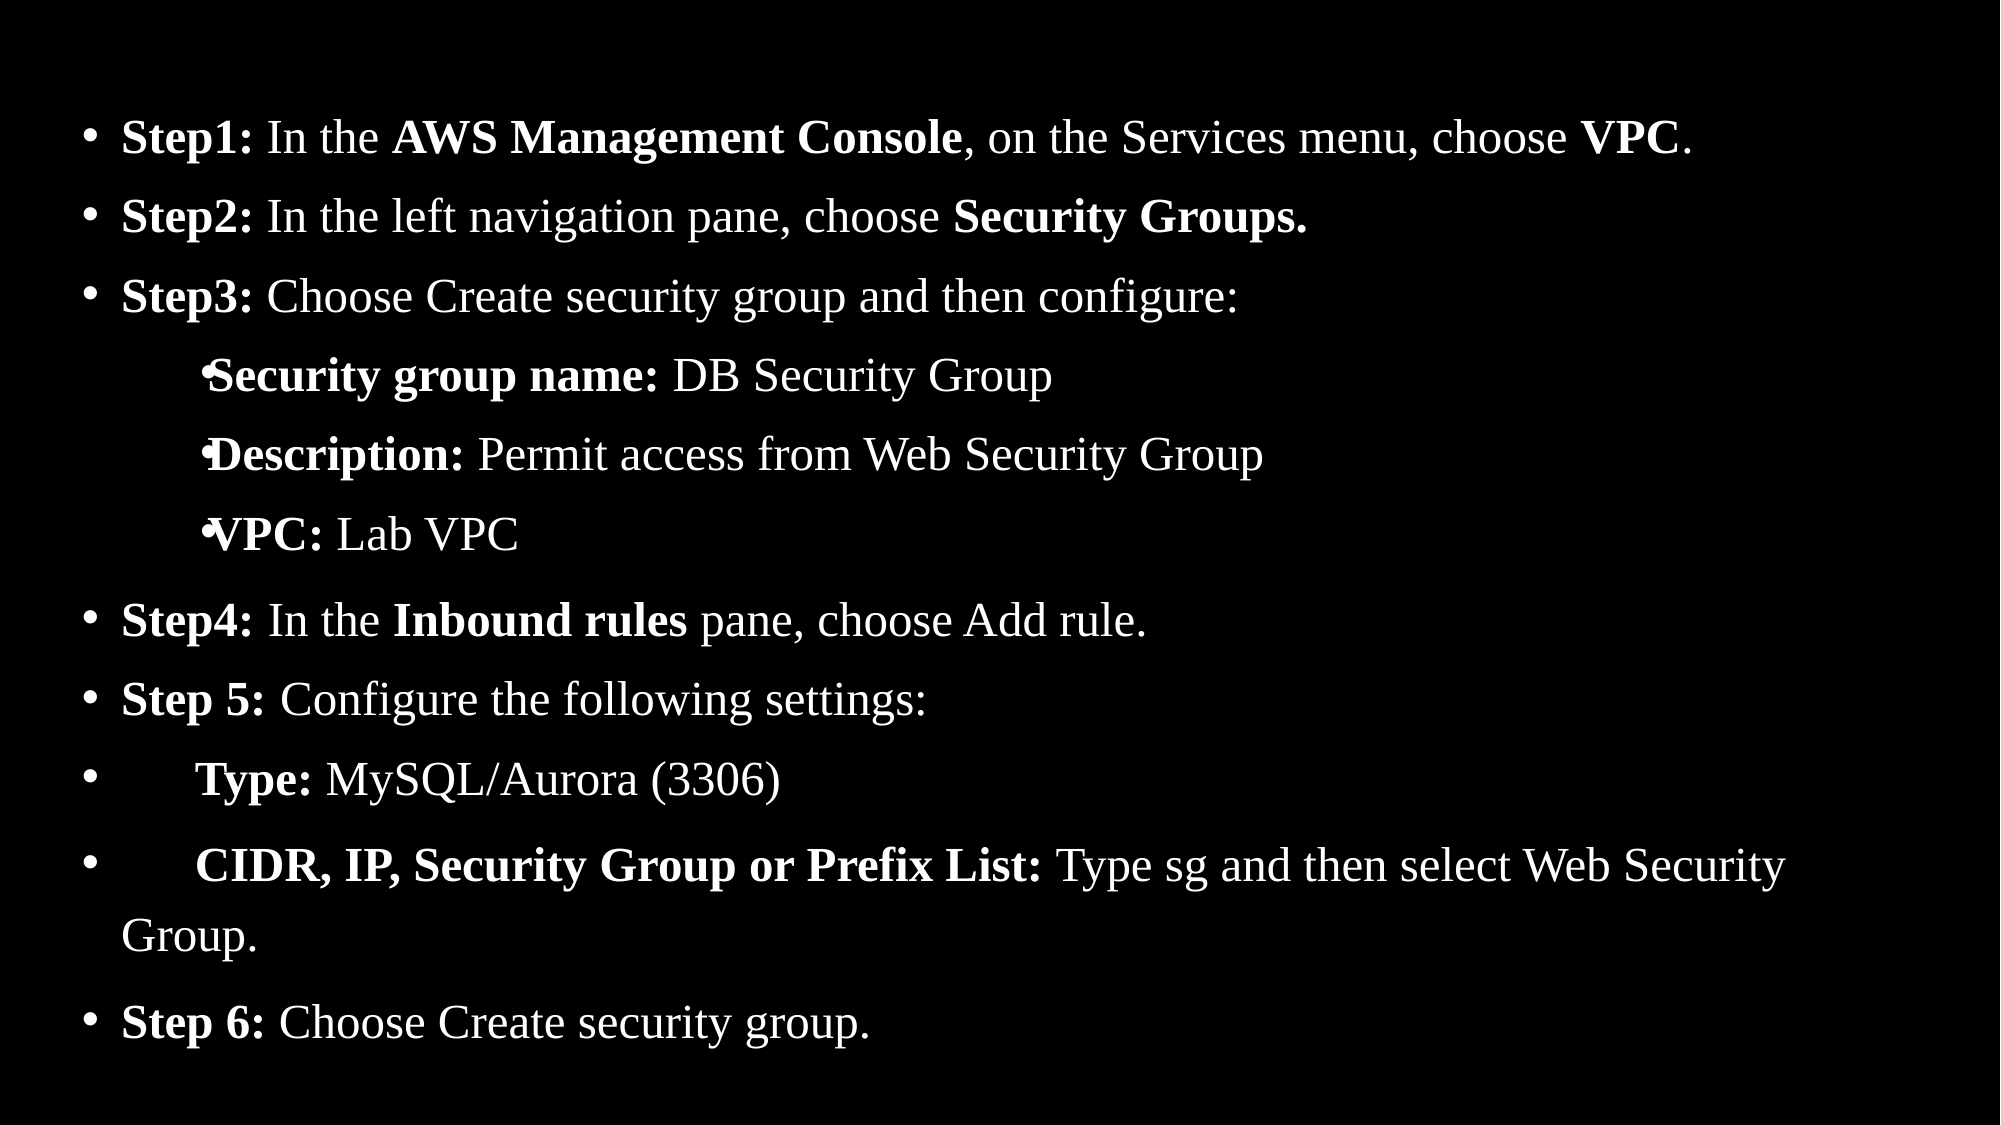

Step1: In the AWS Management Console, on the Services menu, choose VPC.
Step2: In the left navigation pane, choose Security Groups.
Step3: Choose Create security group and then configure:
Security group name: DB Security Group
Description: Permit access from Web Security Group
VPC: Lab VPC
Step4: In the Inbound rules pane, choose Add rule.
Step 5: Configure the following settings:
      Type: MySQL/Aurora (3306)
      CIDR, IP, Security Group or Prefix List: Type sg and then select Web Security Group.
Step 6: Choose Create security group.